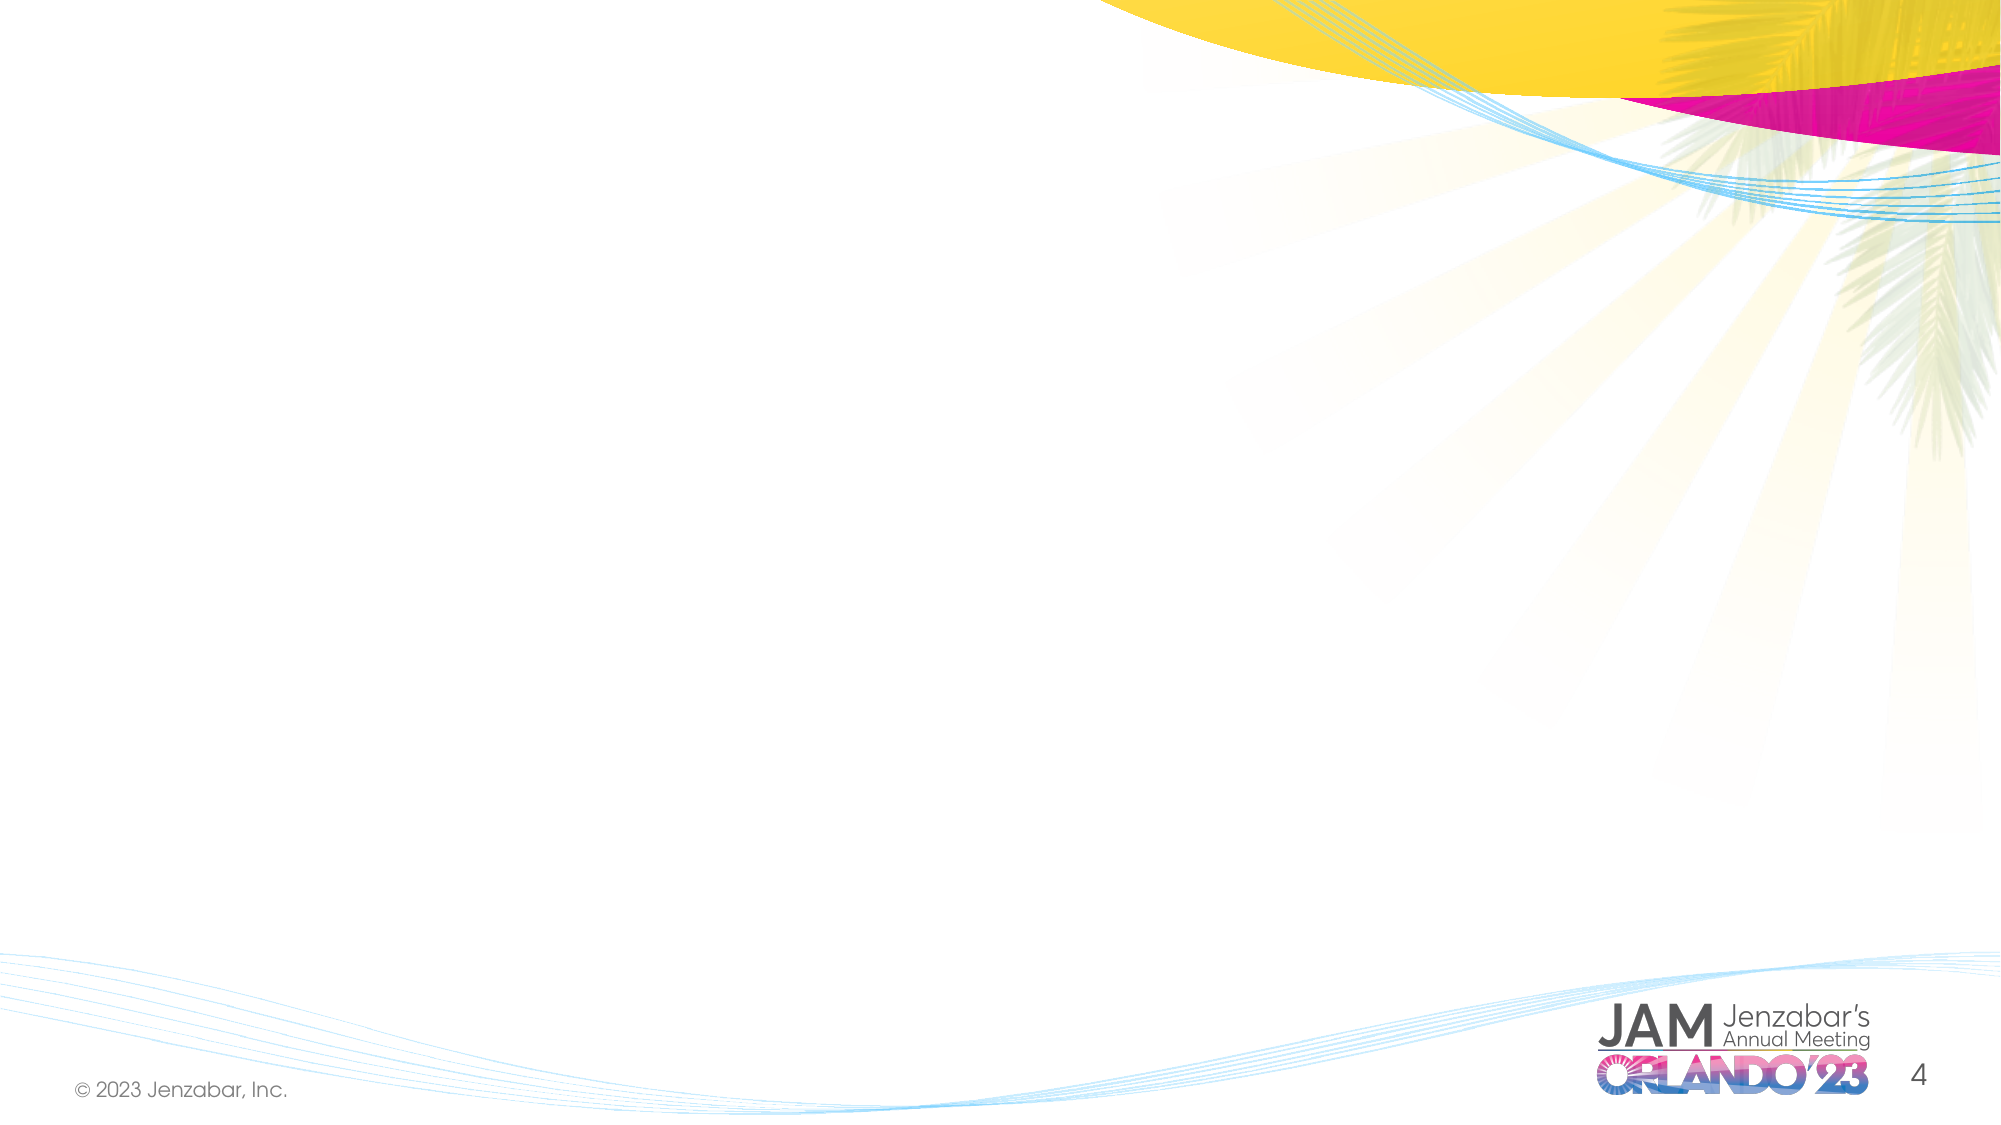

# Types of Queries
Scalar – Return a single value
Reader – Returns a table
Datasets – Return multiple tables
Non-query – Updates, inserts, deletes - returns # rows affected

Text (select, update, insert, …)
Stored Procedure (exec)